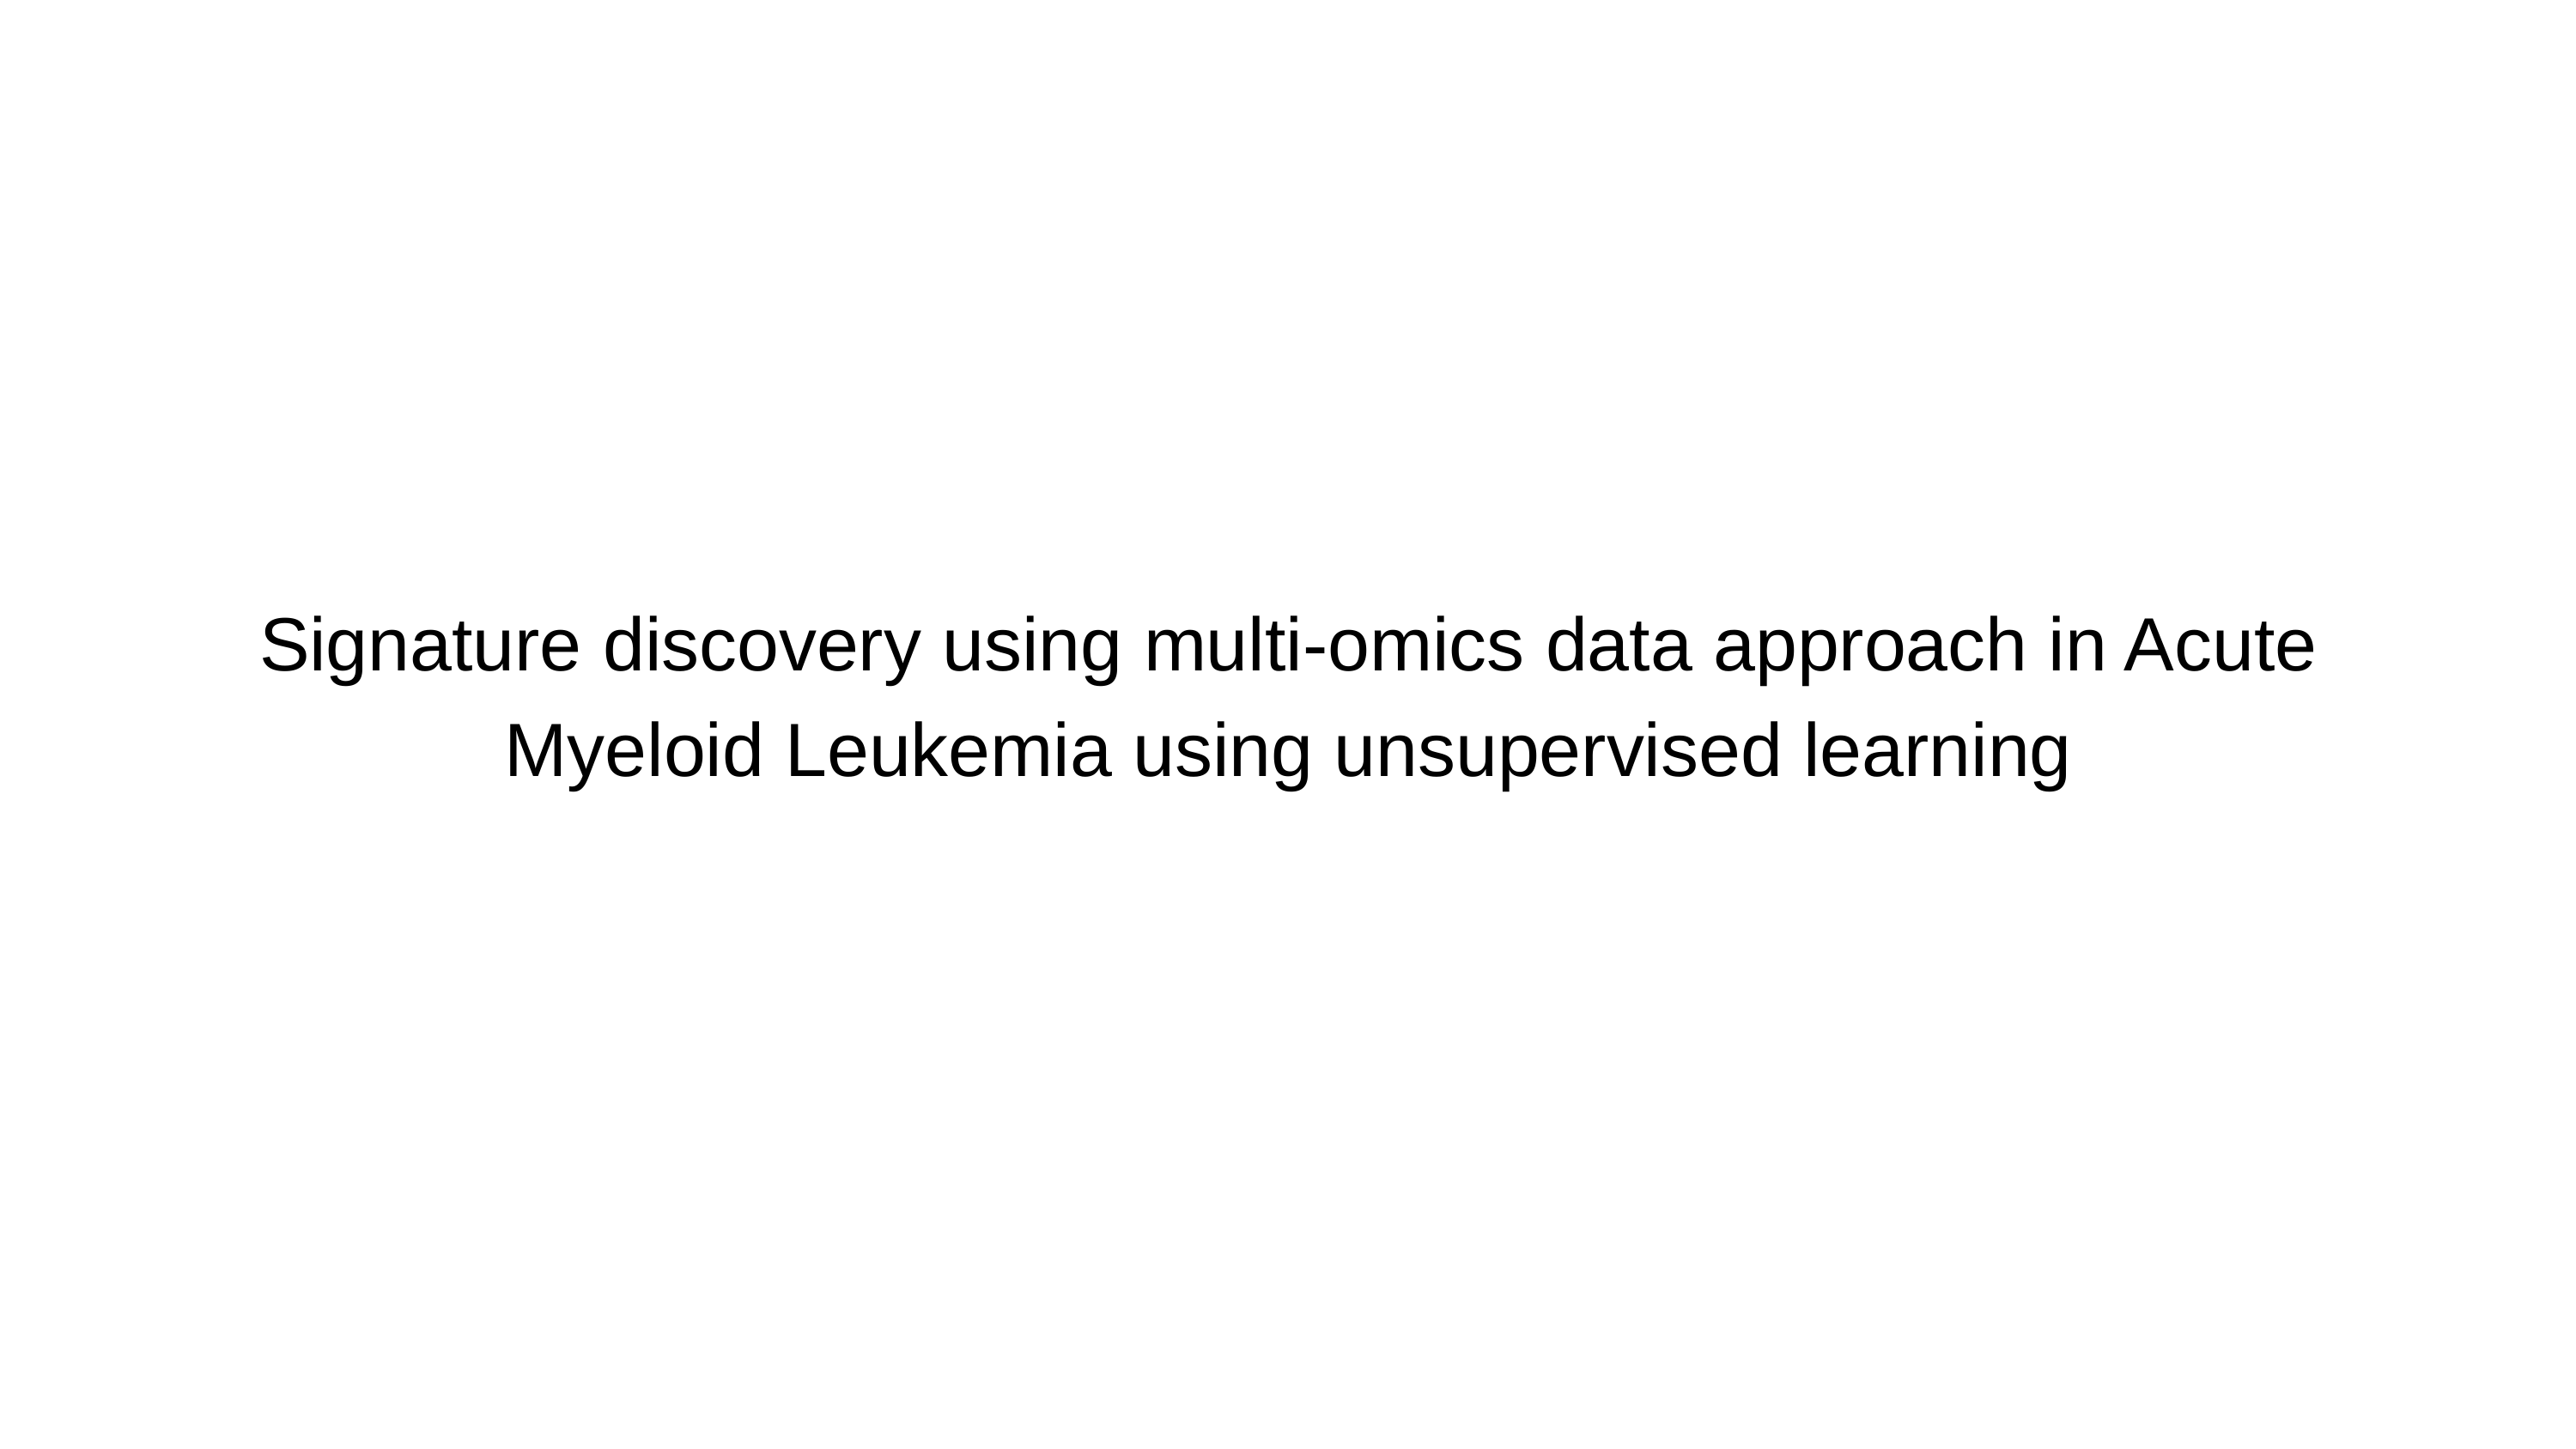

Signature discovery using multi-omics data approach in Acute Myeloid Leukemia using unsupervised learning